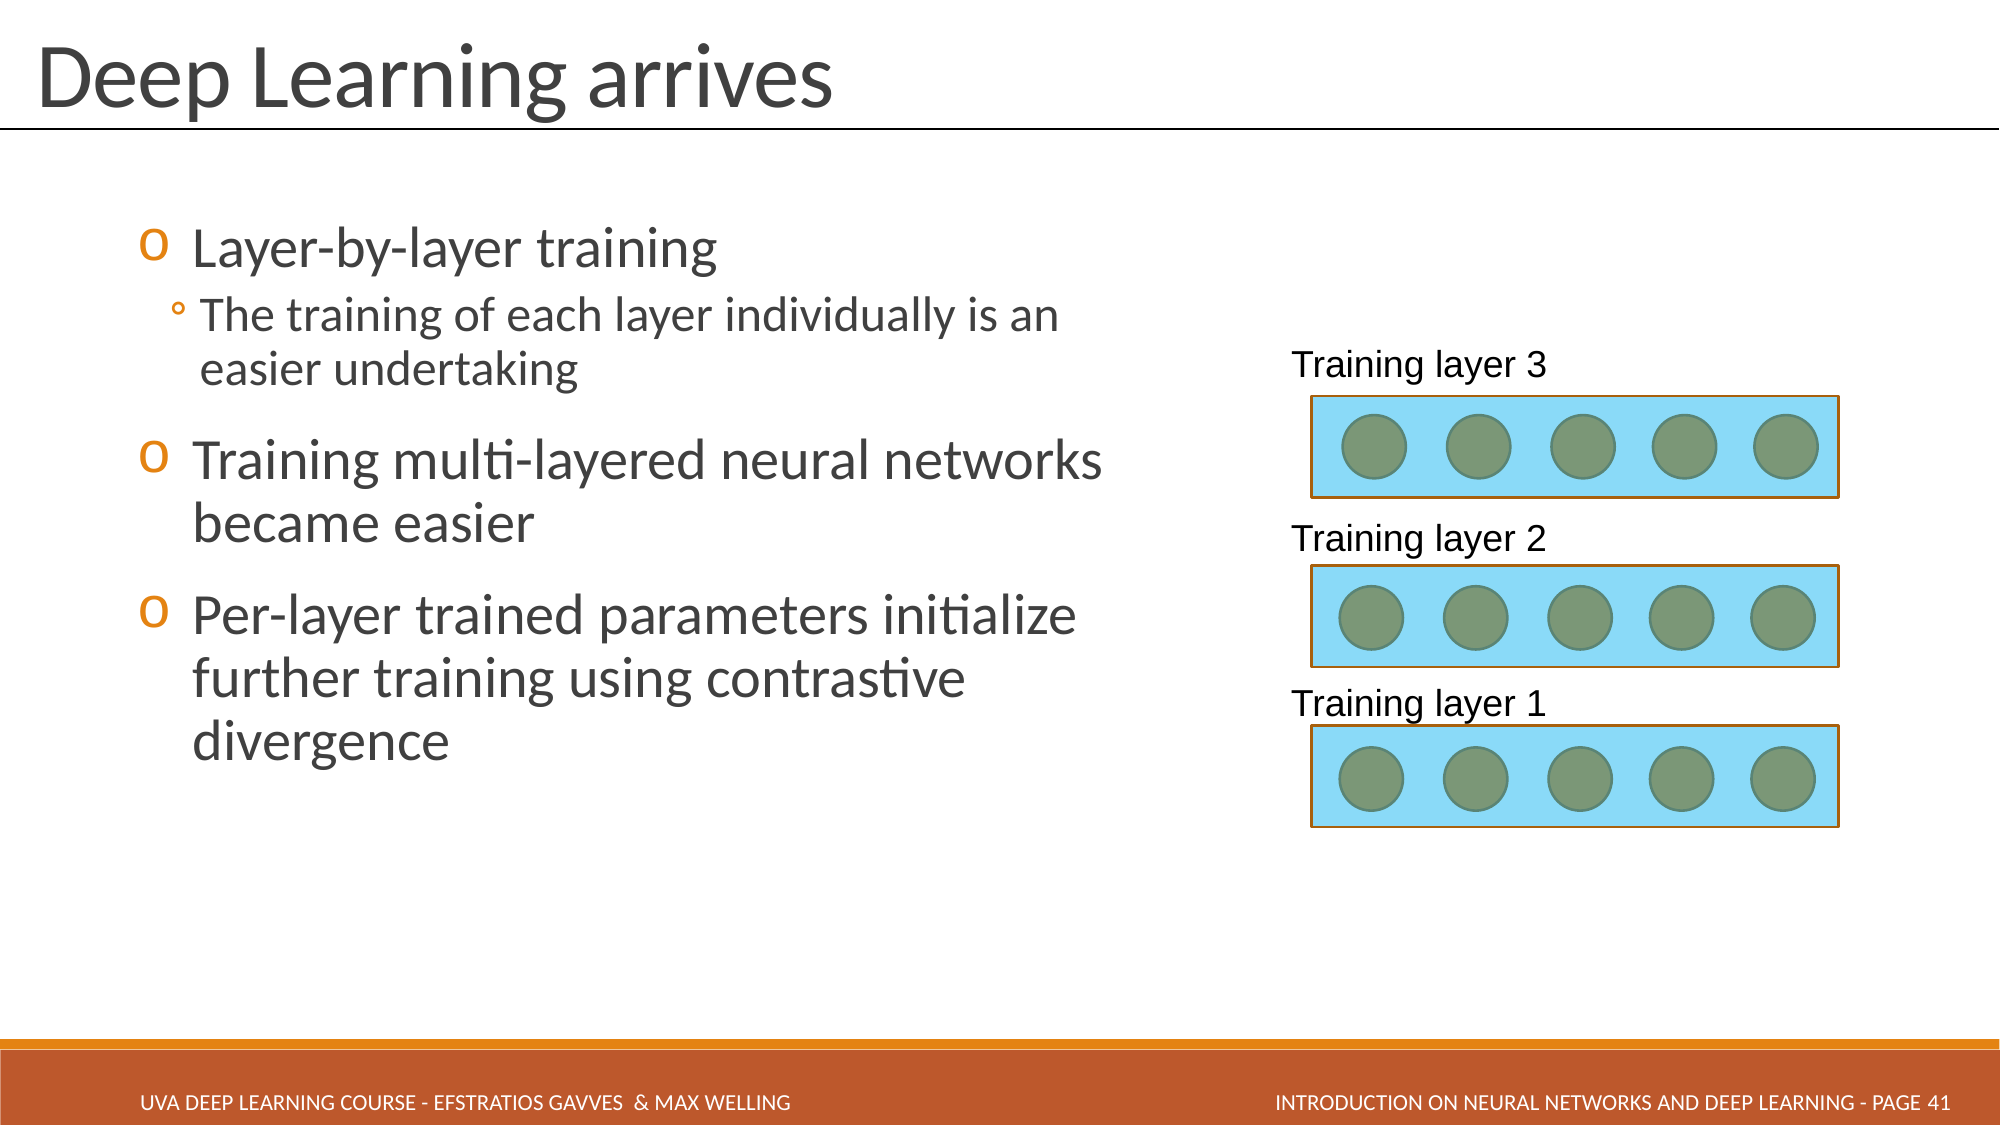

# Deep Learning arrives
Layer-by-layer training
The training of each layer individually is an easier undertaking
Training multi-layered neural networks became easier
Per-layer trained parameters initialize further training using contrastive divergence

Training layer 3

Training layer 2

Training layer 1

INTRODUCTION ON NEURAL NETWORKS AND DEEP LEARNING - PAGE 41
UVA Deep Learning COURSE - Efstratios Gavves  & Max Welling